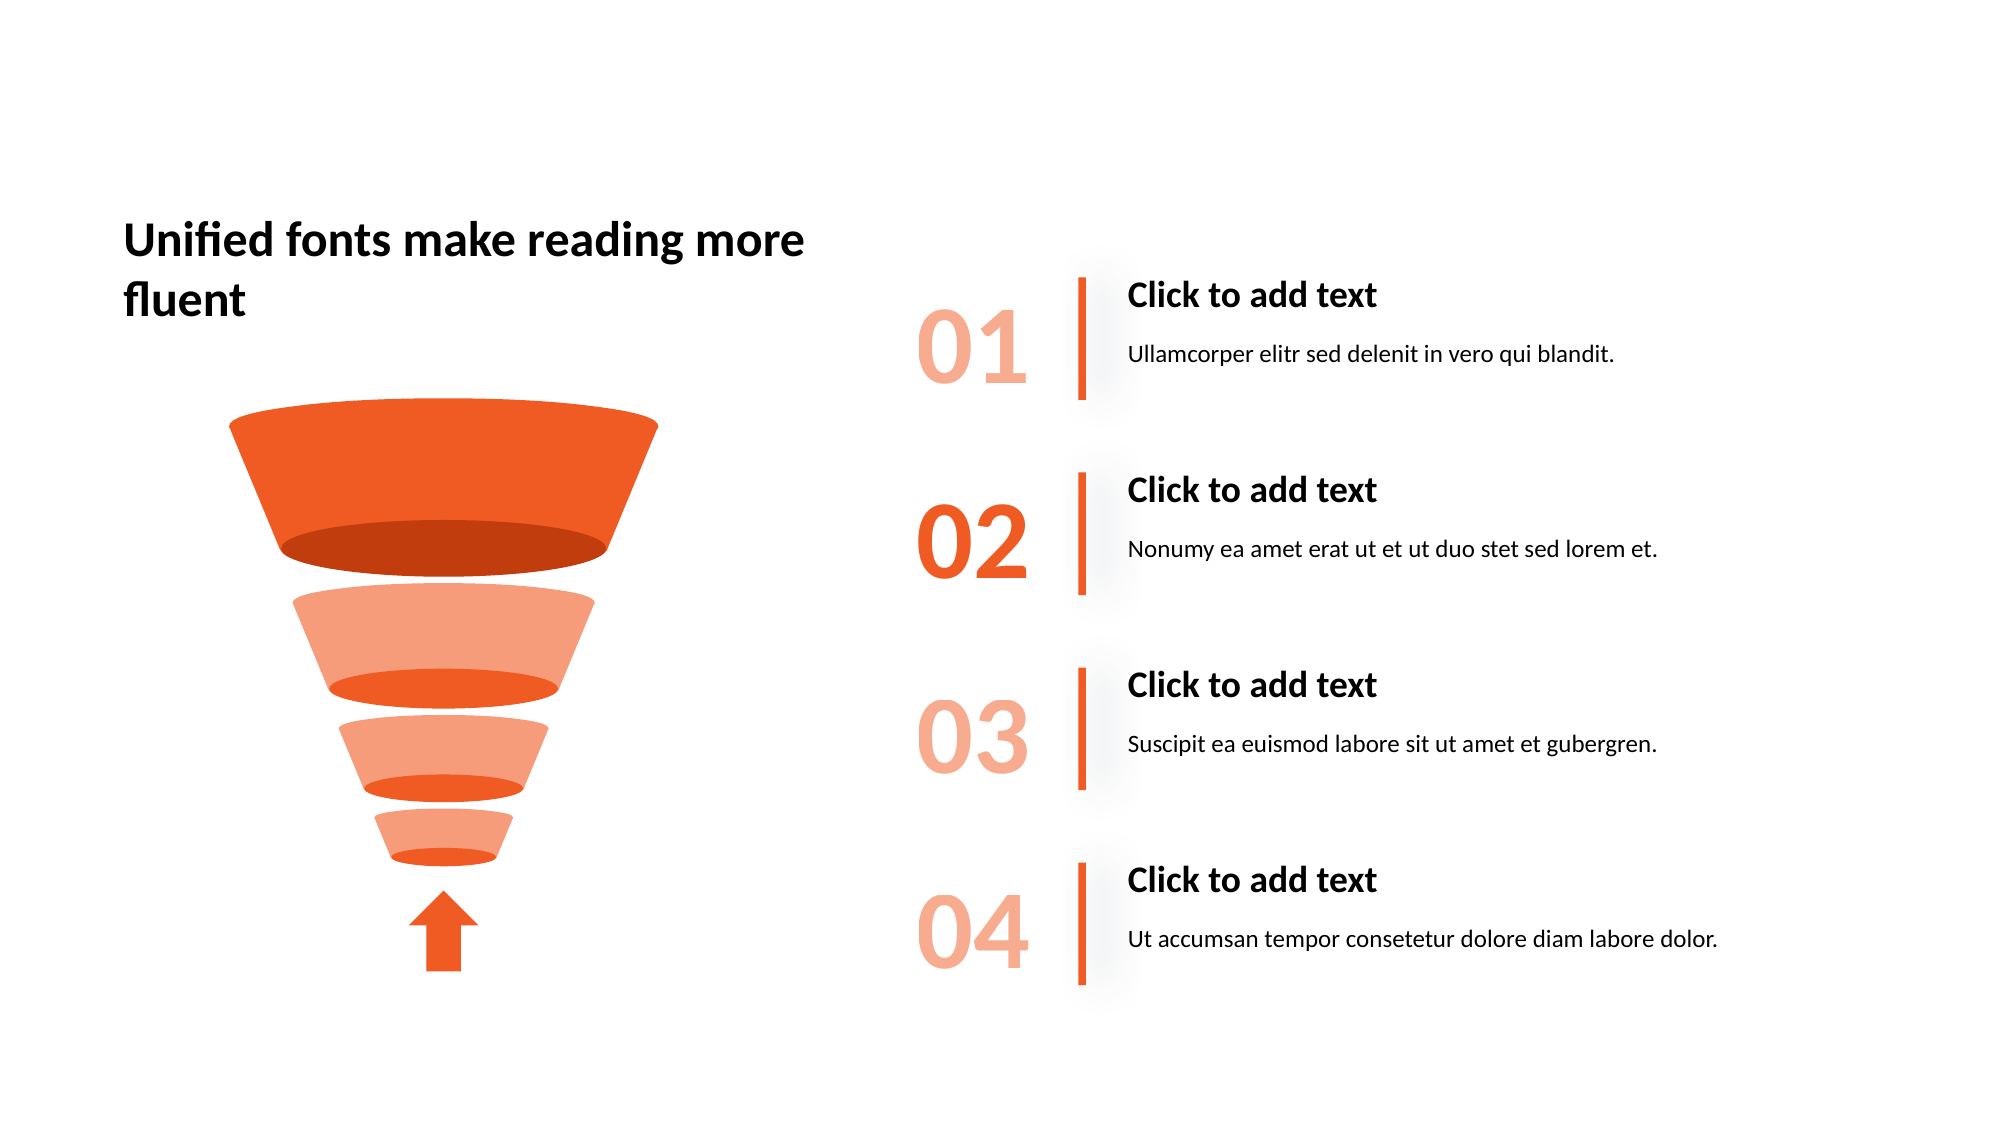

Unified fonts make reading more fluent
Click to add text
01

Ullamcorper elitr sed delenit in vero qui blandit.

Click to add text
02

Nonumy ea amet erat ut et ut duo stet sed lorem et.
Click to add text
03

Suscipit ea euismod labore sit ut amet et gubergren.
Click to add text
04

Ut accumsan tempor consetetur dolore diam labore dolor.